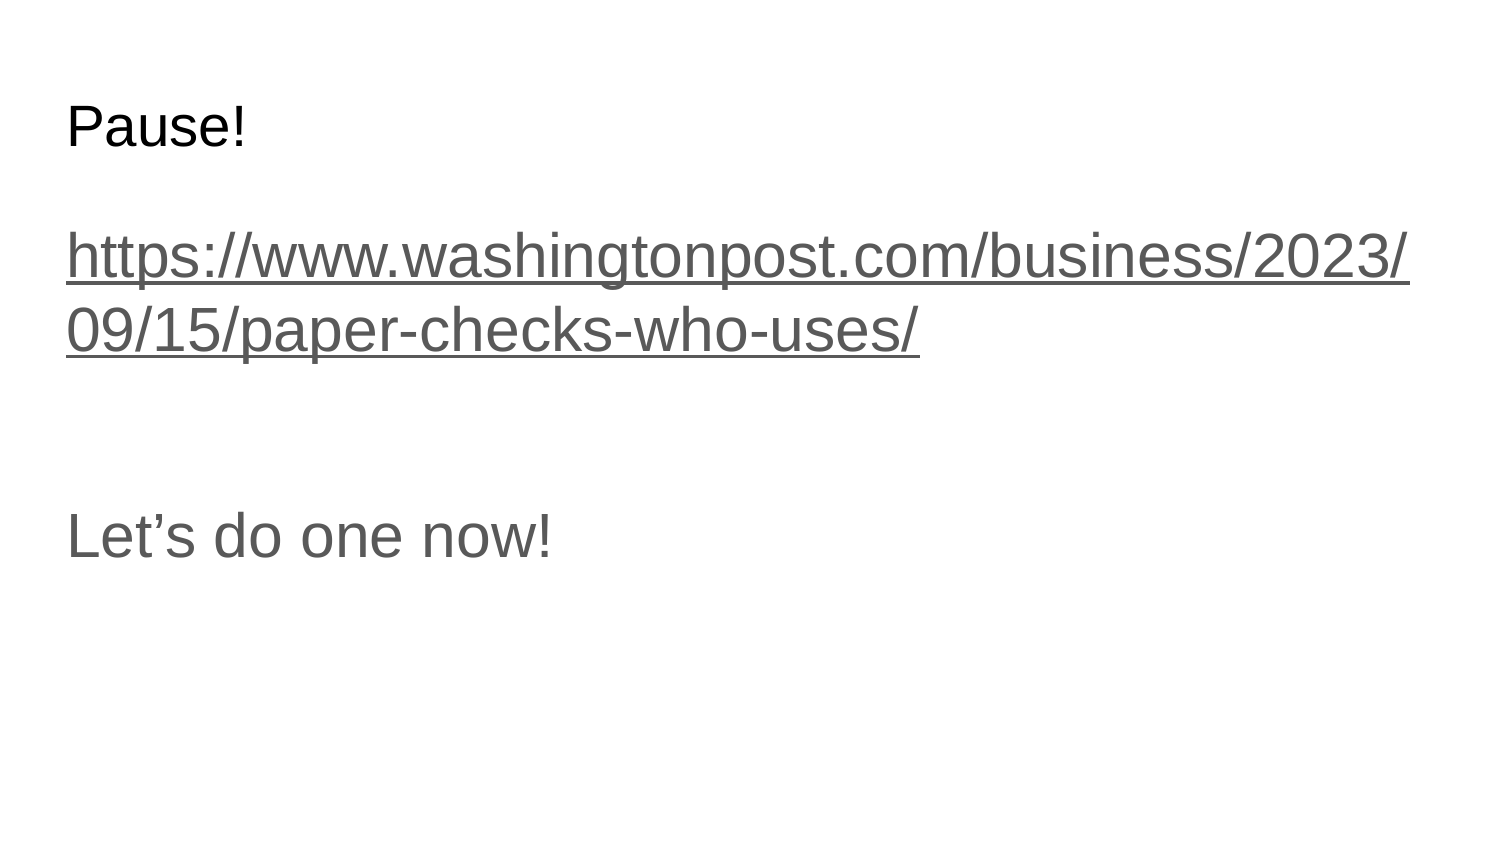

# Pause!
https://www.washingtonpost.com/business/2023/09/15/paper-checks-who-uses/
Let’s do one now!